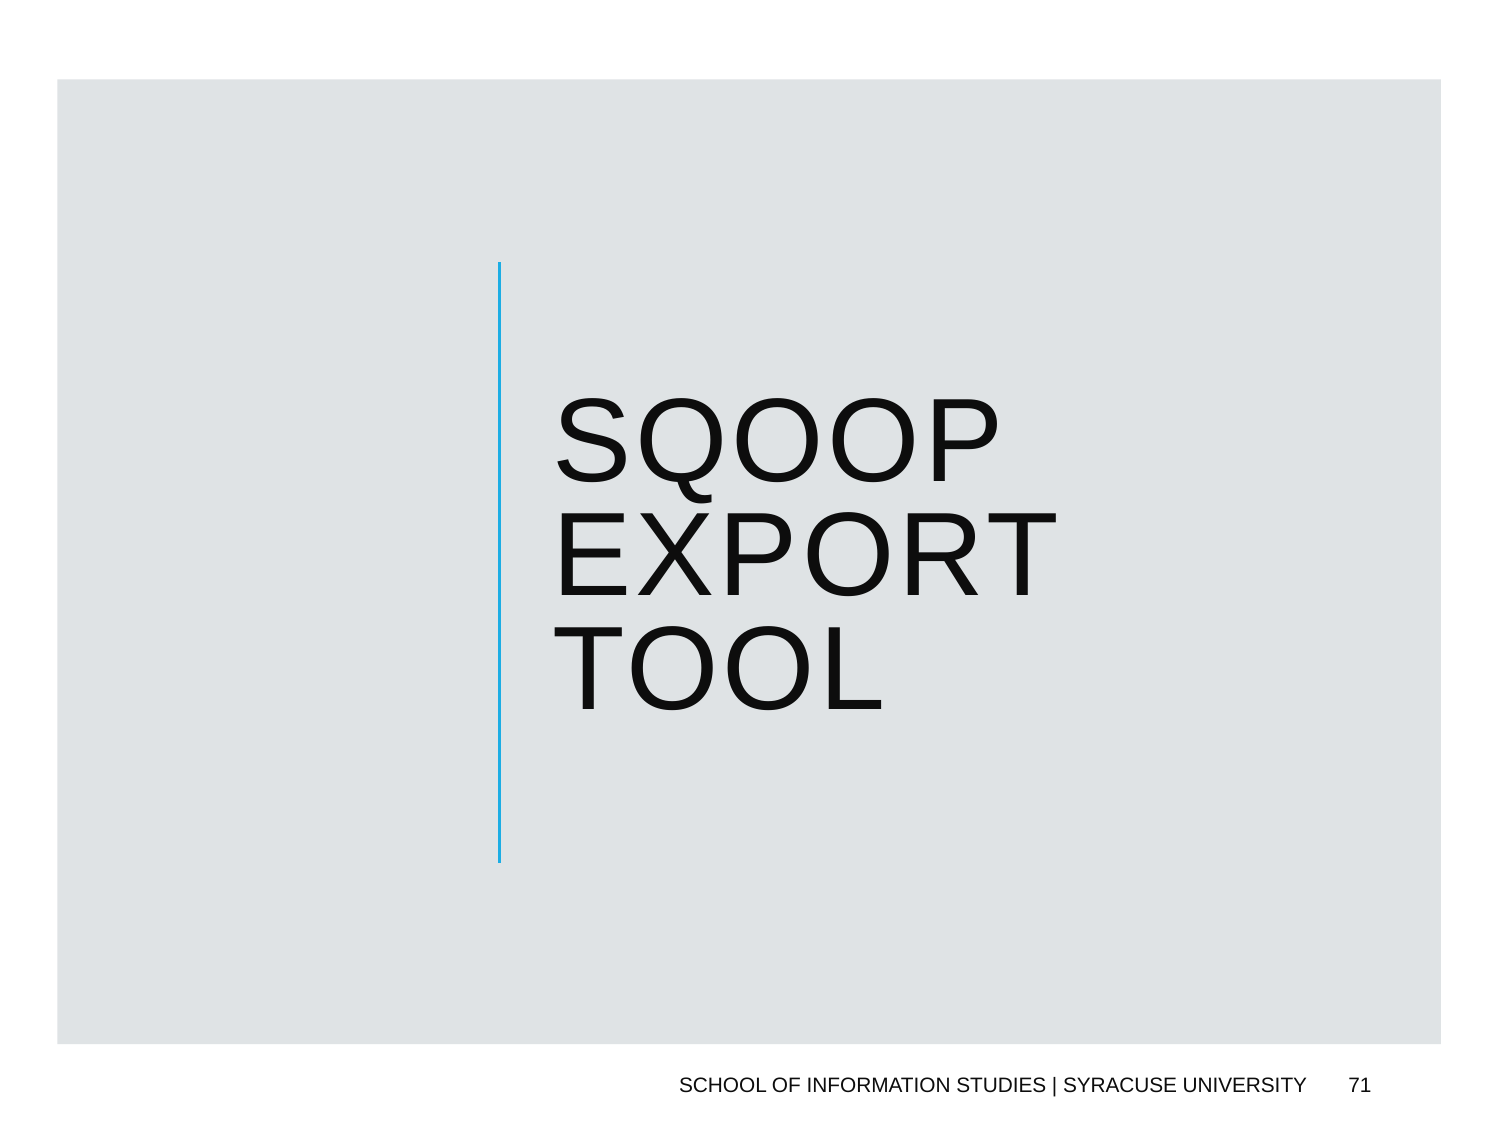

# Sqoop Export Tool
School of Information Studies | Syracuse University
71